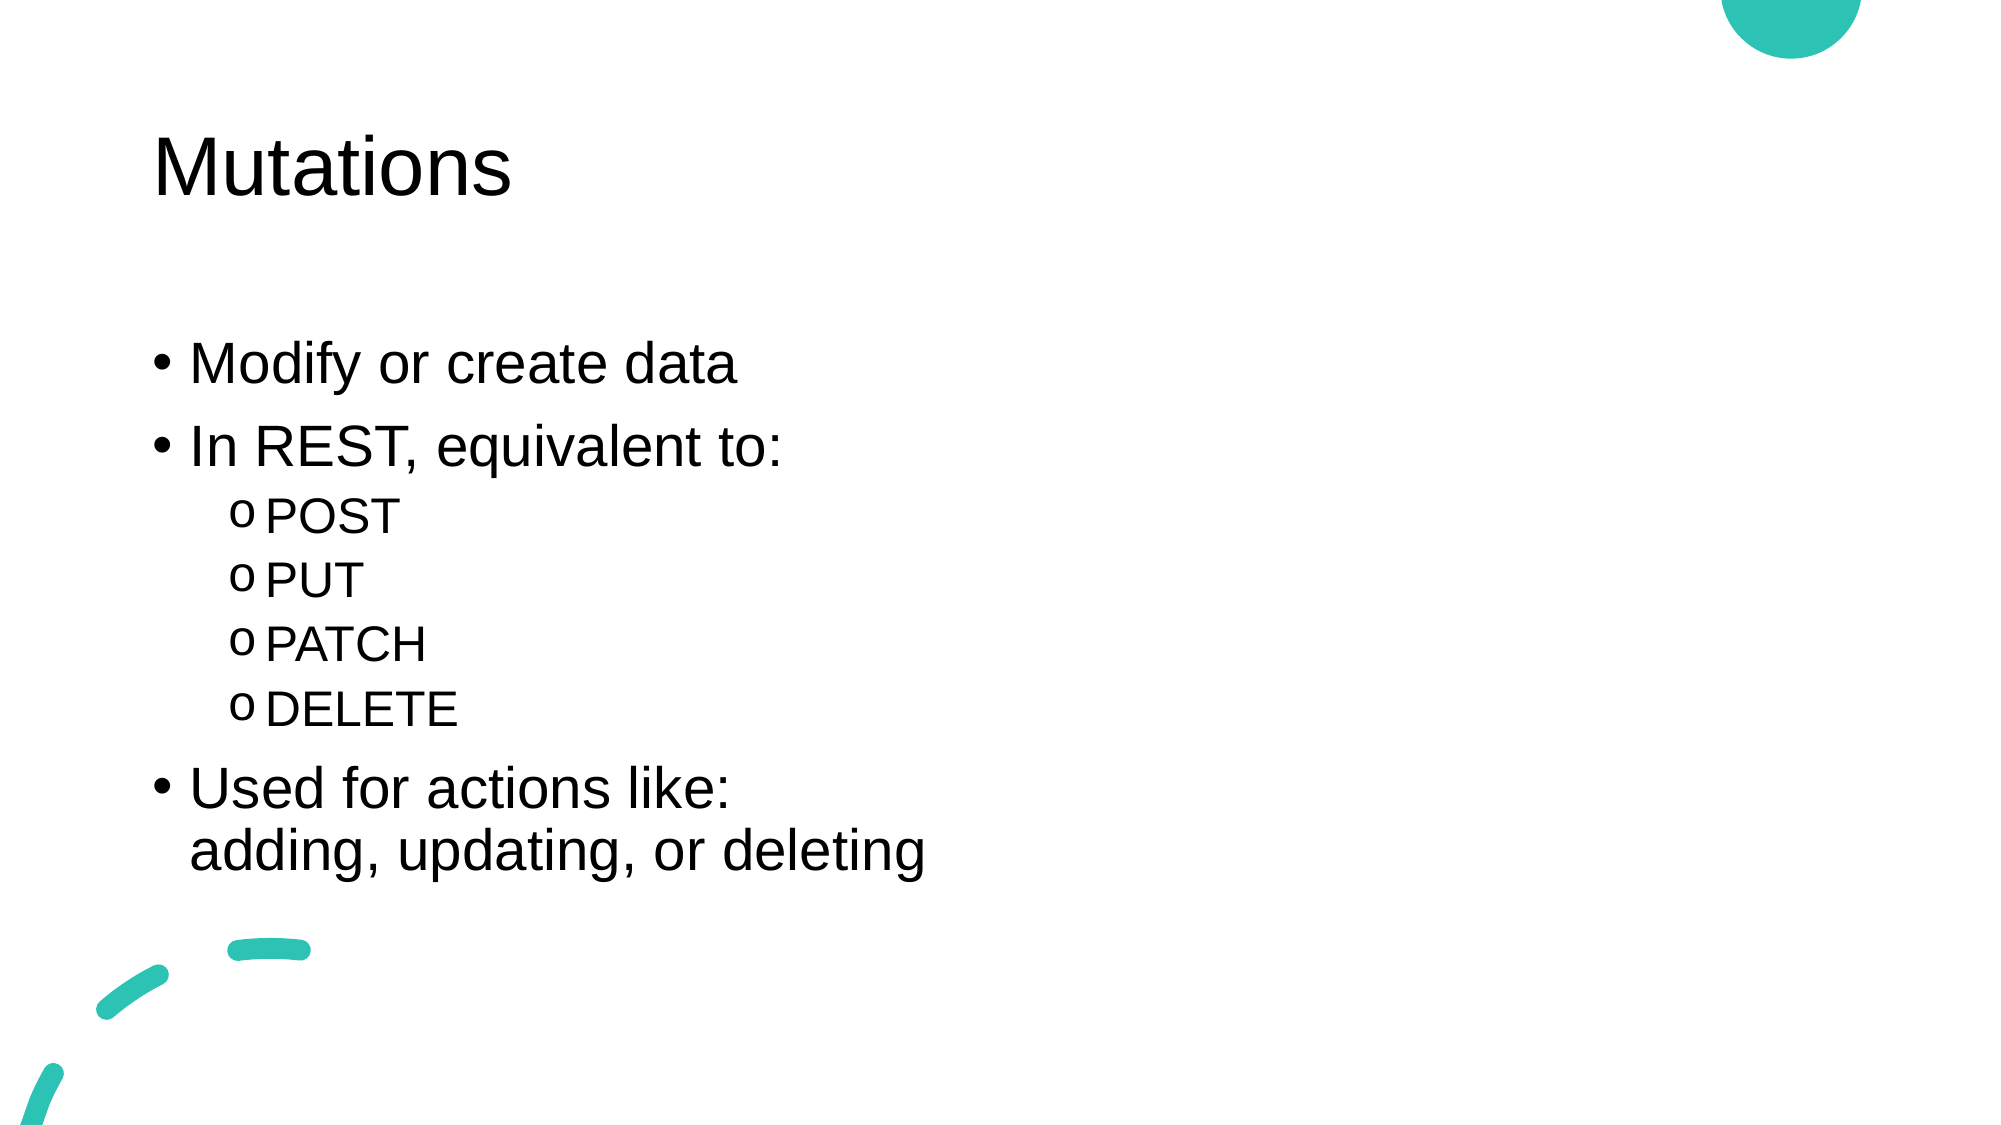

# Mutations
Modify or create data
In REST, equivalent to:
POST
PUT
PATCH
DELETE
Used for actions like:
adding, updating, or deleting